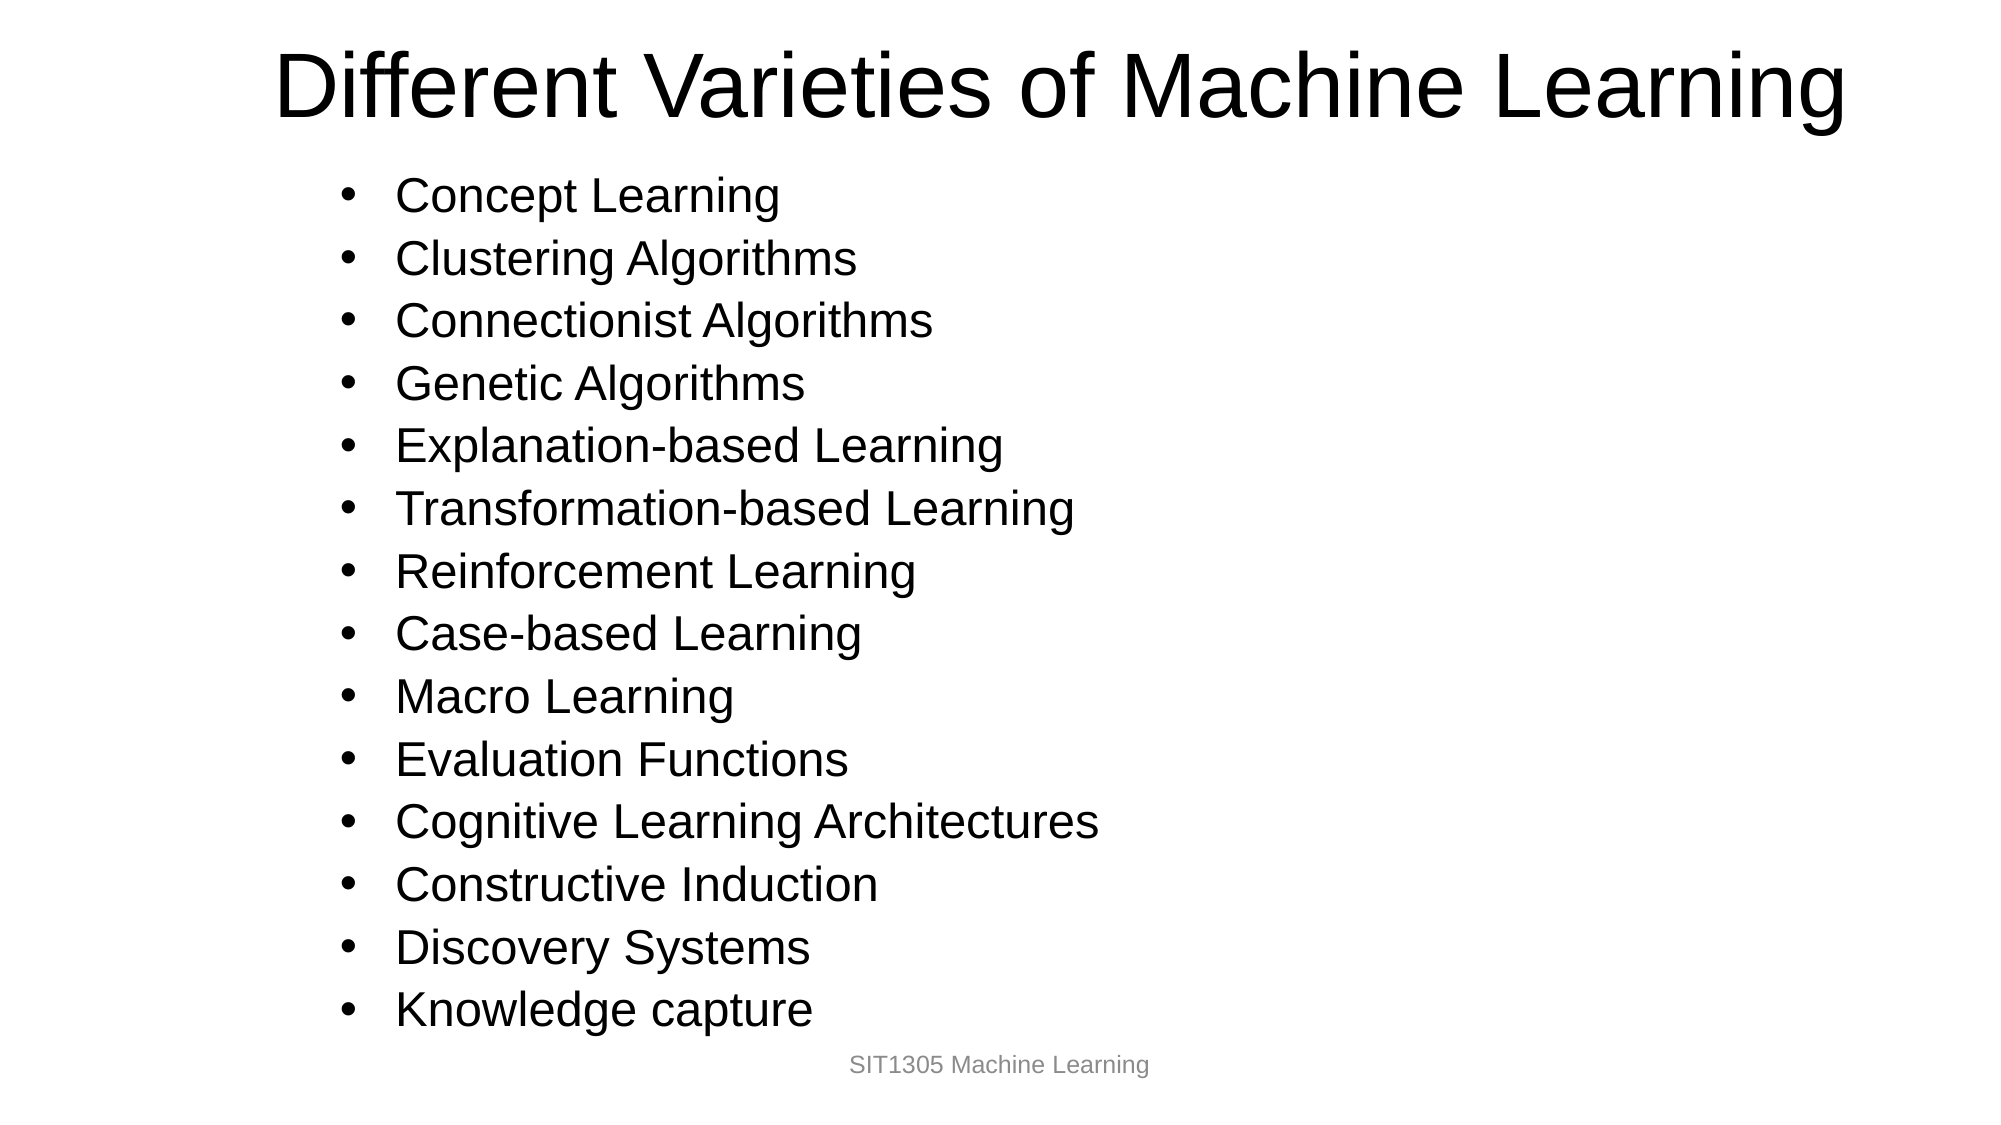

# Different Varieties of Machine Learning
Concept Learning
Clustering Algorithms
Connectionist Algorithms
Genetic Algorithms
Explanation-based Learning
Transformation-based Learning
Reinforcement Learning
Case-based Learning
Macro Learning
Evaluation Functions
Cognitive Learning Architectures
Constructive Induction
Discovery Systems
Knowledge capture

SIT1305 Machine Learning
55